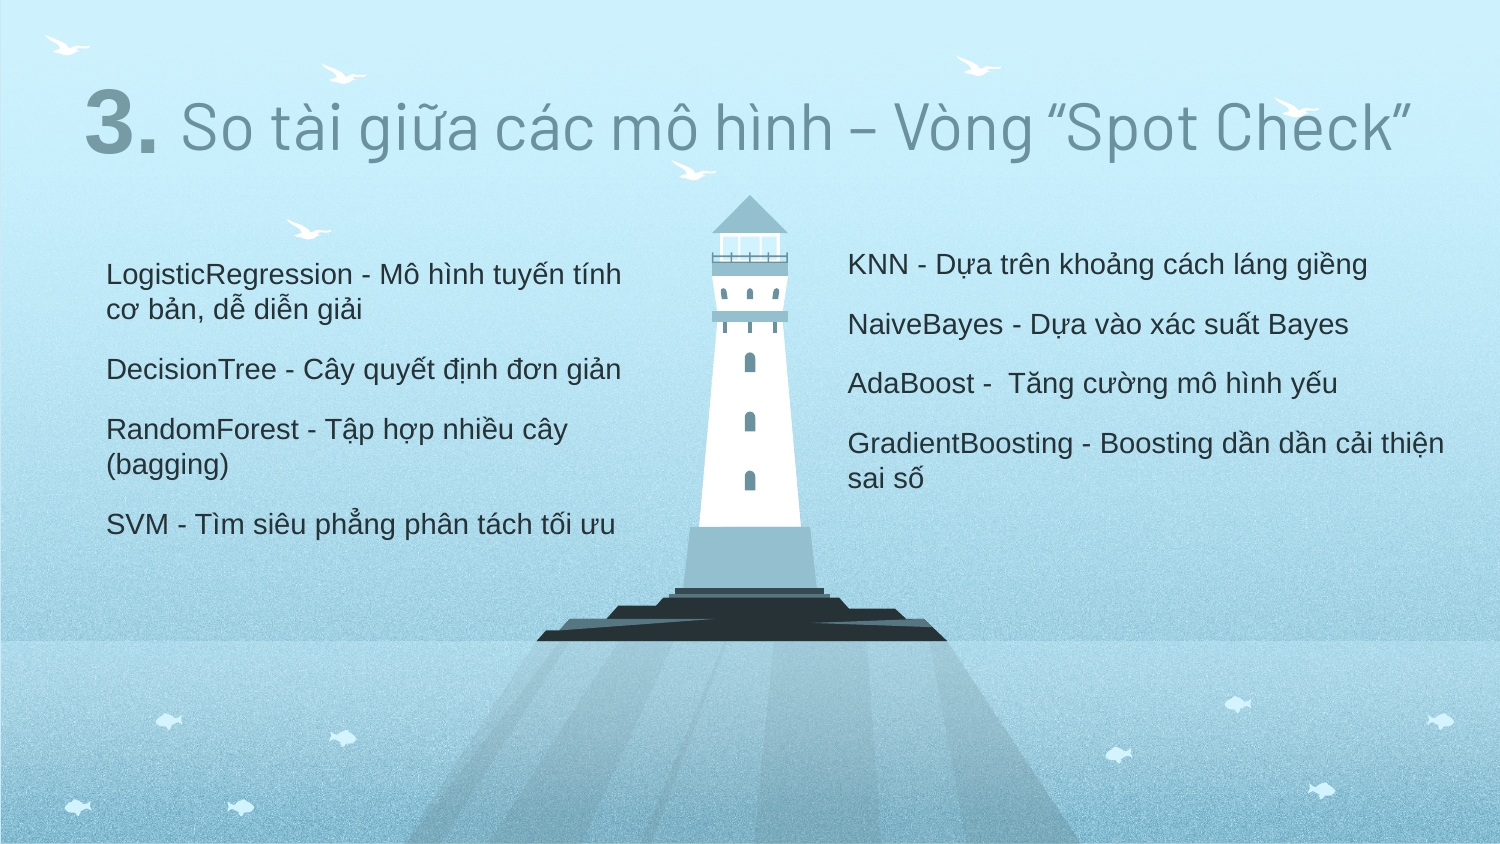

# 3.
So tài giữa các mô hình – Vòng “Spot Check”

KNN - Dựa trên khoảng cách láng giềng
NaiveBayes - Dựa vào xác suất Bayes
AdaBoost -  Tăng cường mô hình yếu
GradientBoosting - Boosting dần dần cải thiện sai số
LogisticRegression - Mô hình tuyến tính cơ bản, dễ diễn giải
DecisionTree - Cây quyết định đơn giản
RandomForest - Tập hợp nhiều cây (bagging)
SVM - Tìm siêu phẳng phân tách tối ưu